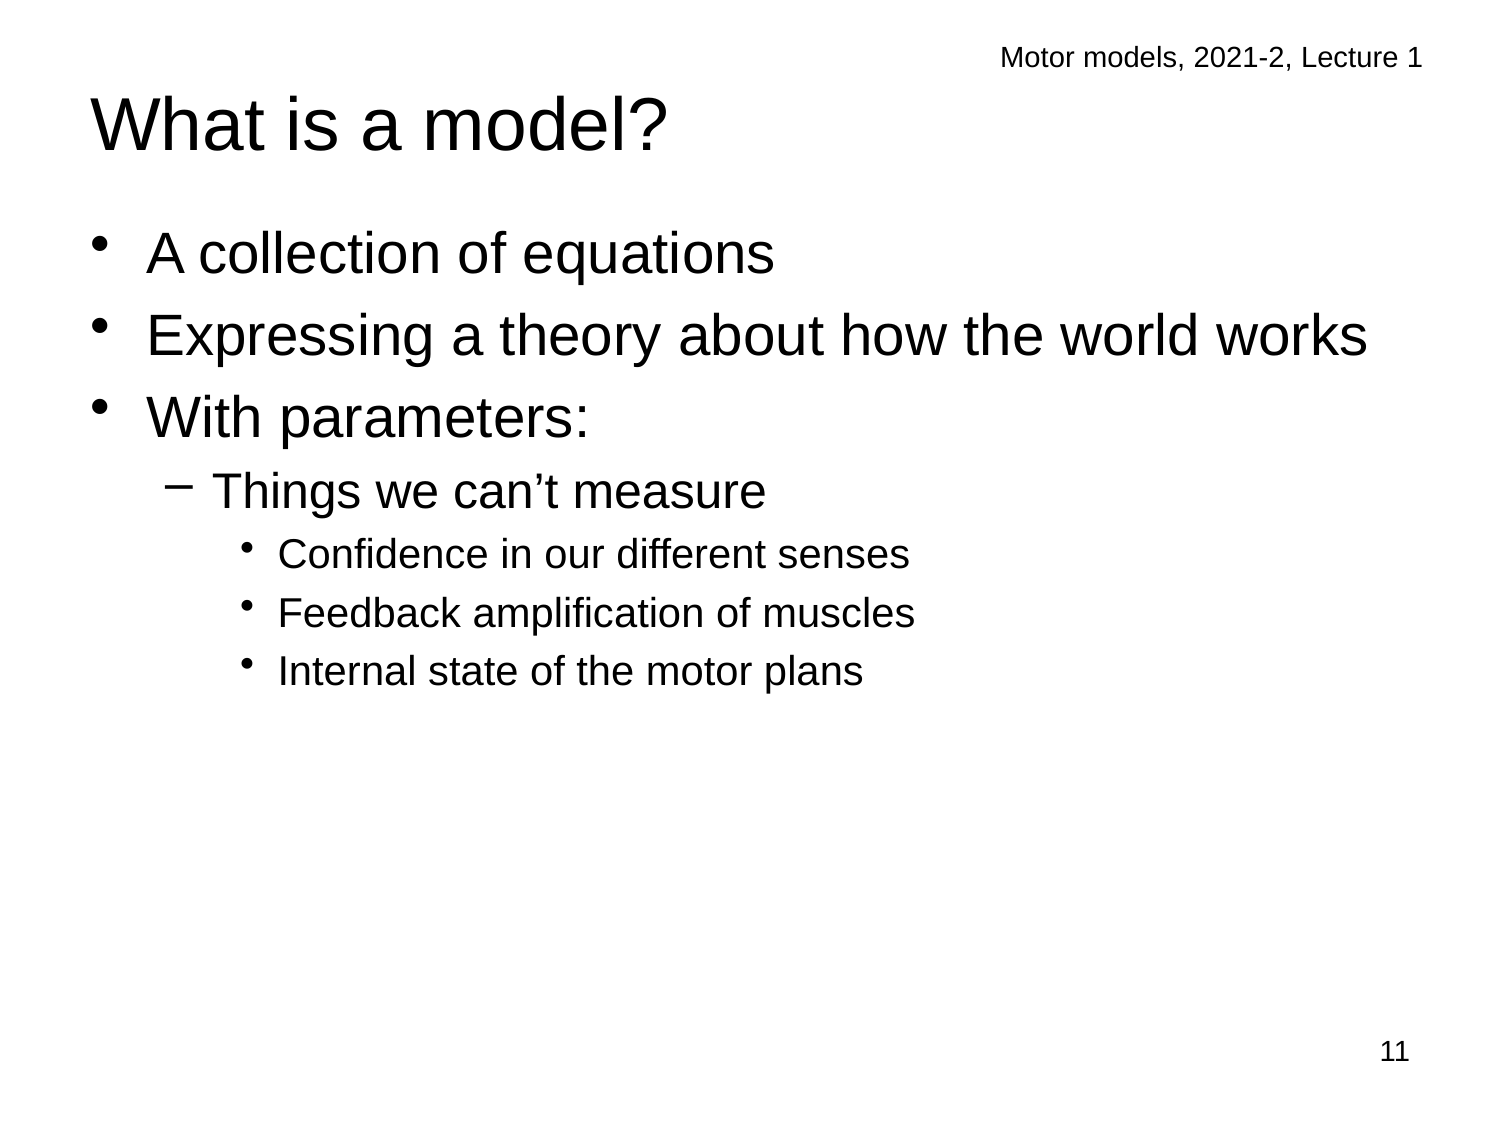

Motor models, 2021-2, Lecture 1
# What is a model?
A collection of equations
Expressing a theory about how the world works
With parameters:
Things we can’t measure
Confidence in our different senses
Feedback amplification of muscles
Internal state of the motor plans
11